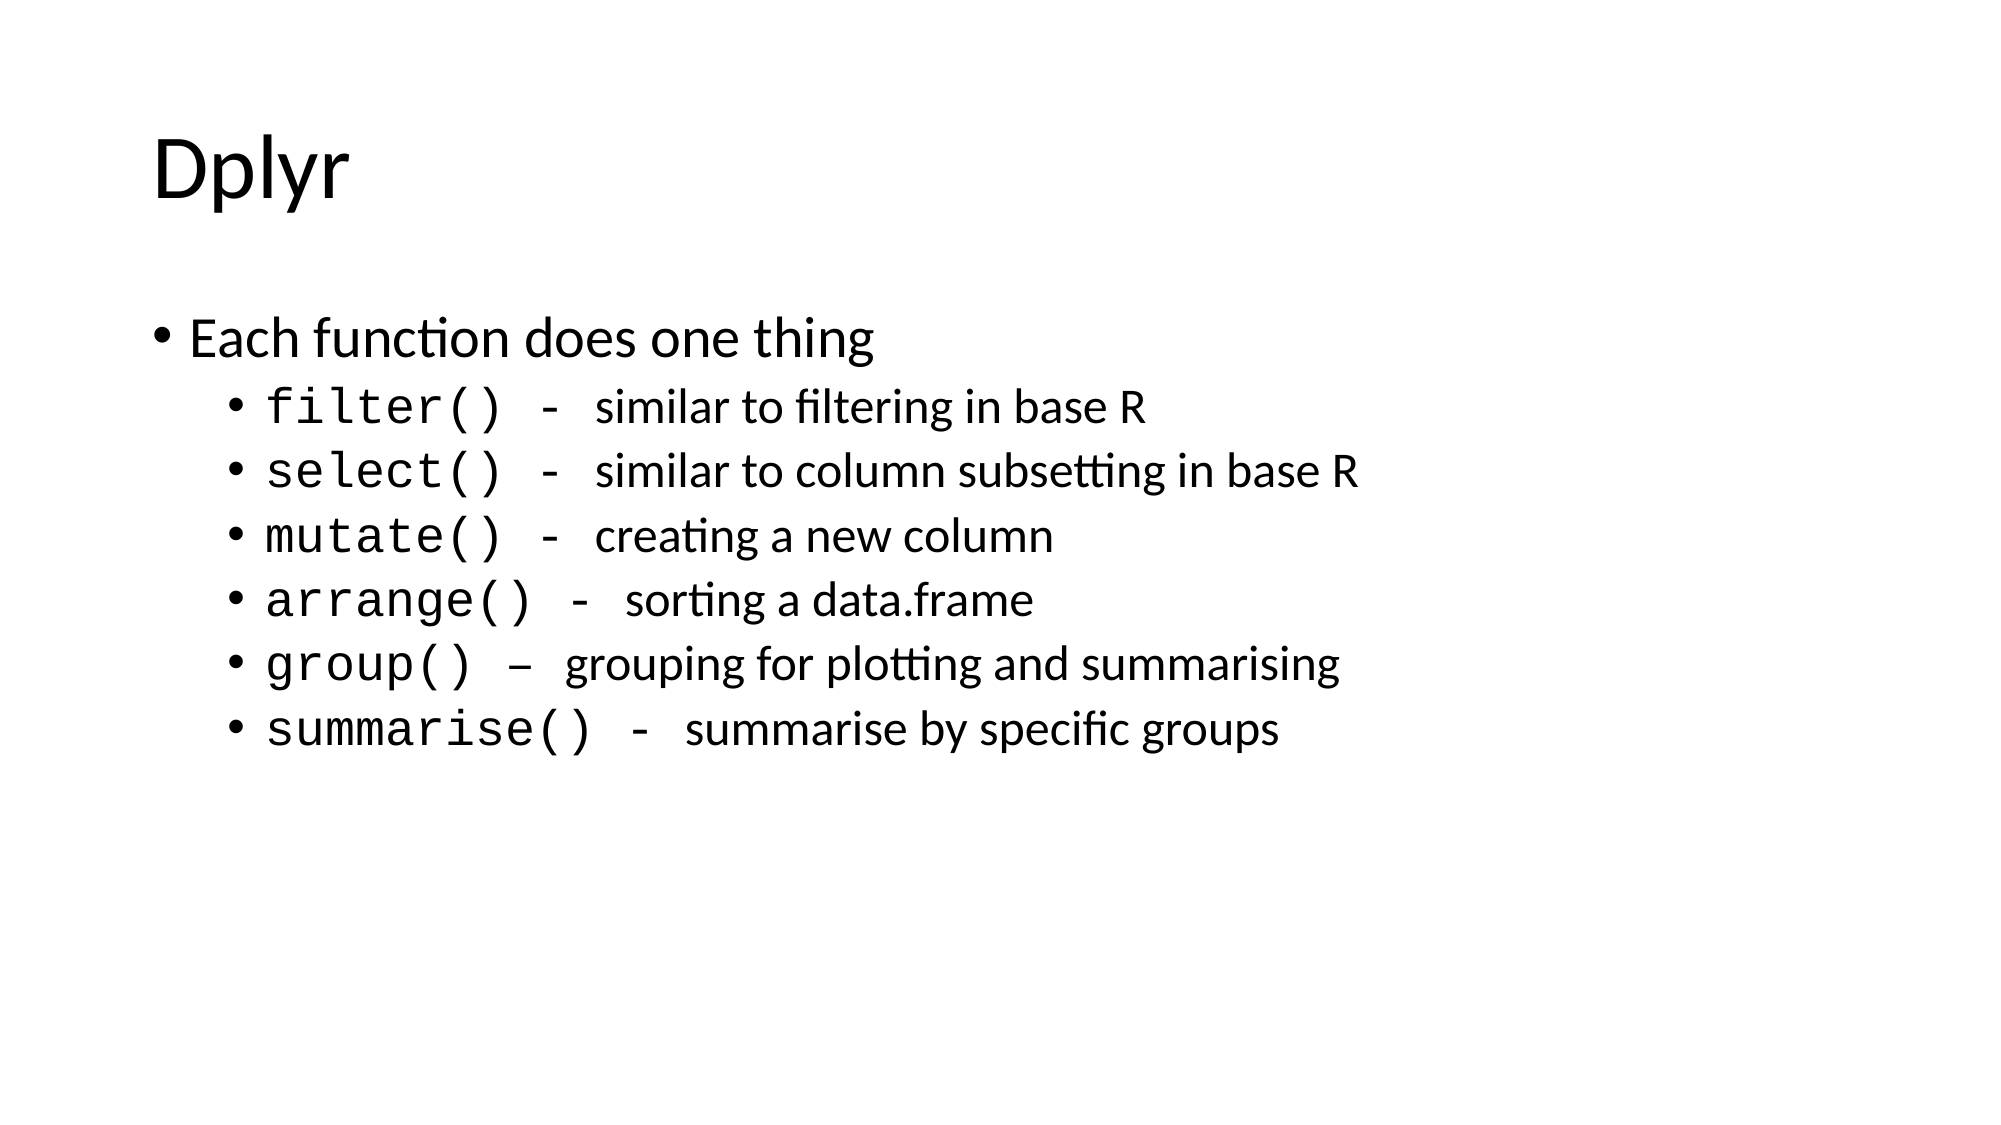

# Dplyr
Each function does one thing
filter() - similar to filtering in base R
select() - similar to column subsetting in base R
mutate() - creating a new column
arrange() - sorting a data.frame
group() – grouping for plotting and summarising
summarise() - summarise by specific groups